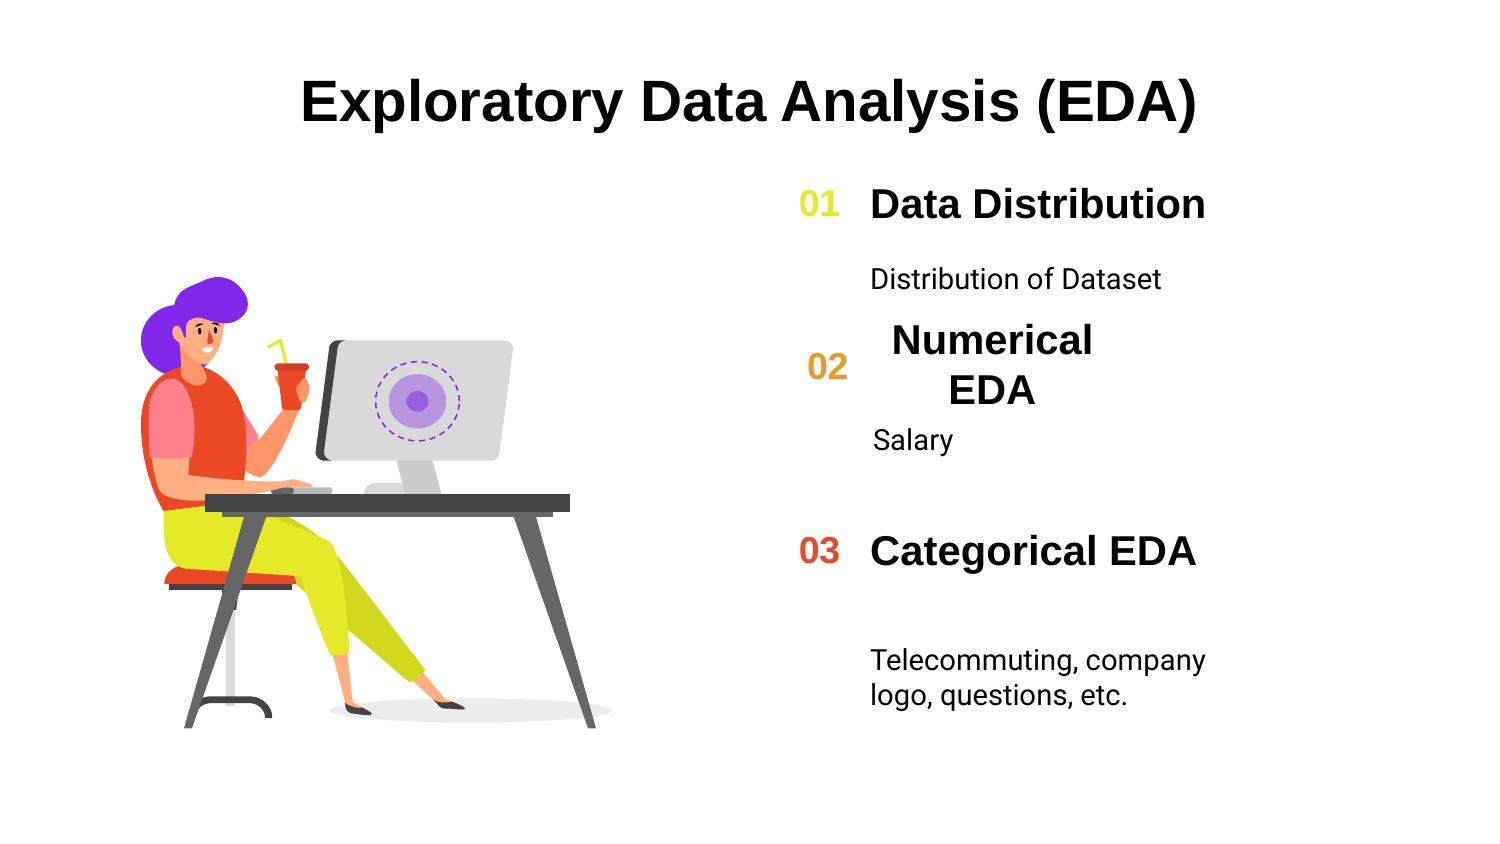

# Exploratory Data Analysis (EDA)
01
Data Distribution
Distribution of Dataset

Numerical EDA
Salary
02

03
Categorical EDA
Telecommuting, company logo, questions, etc.